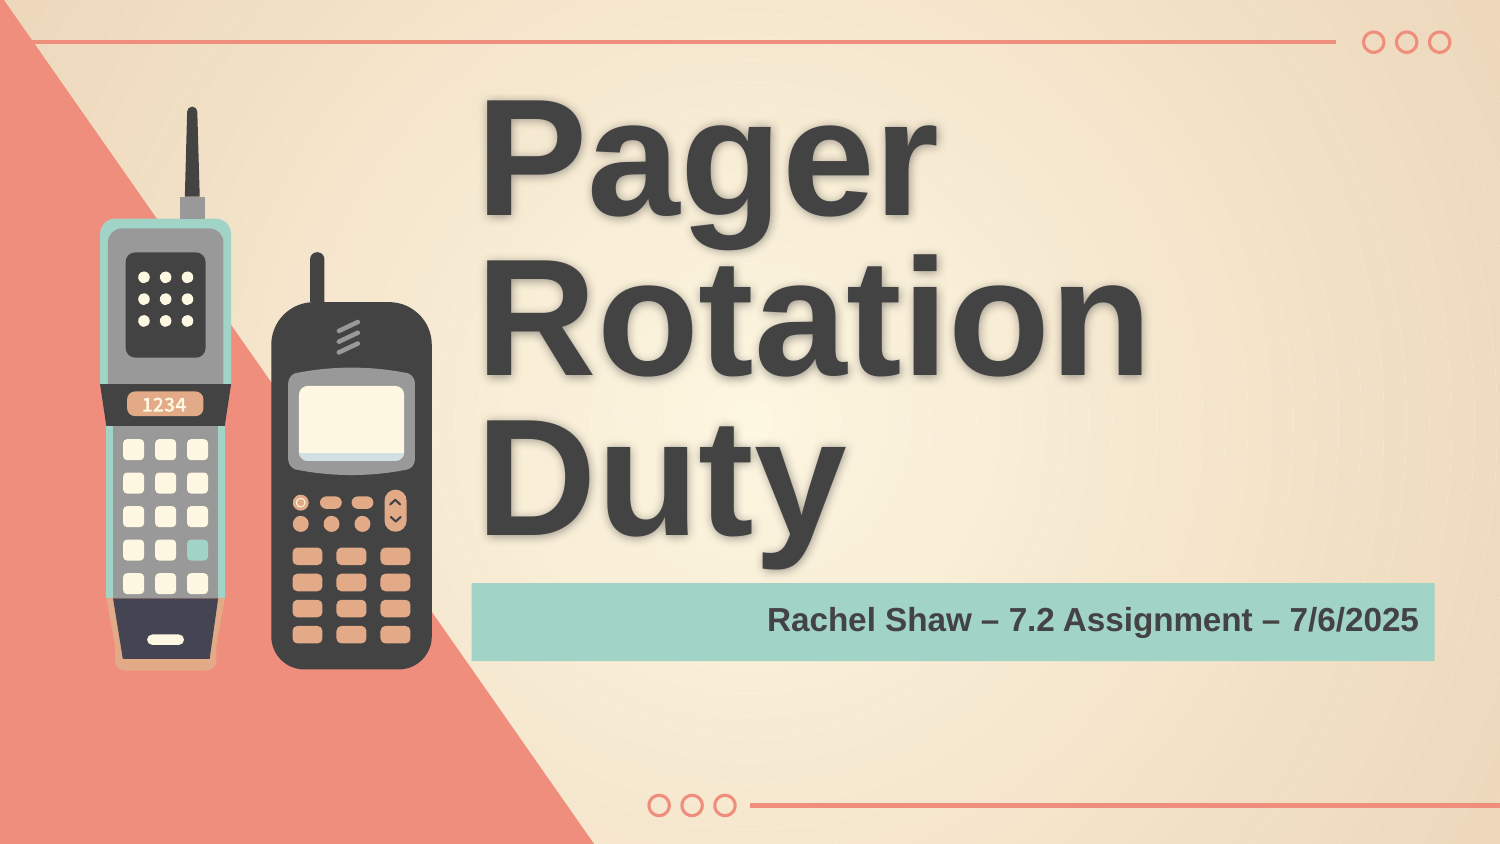

# Pager Rotation Duty

Rachel Shaw – 7.2 Assignment – 7/6/2025